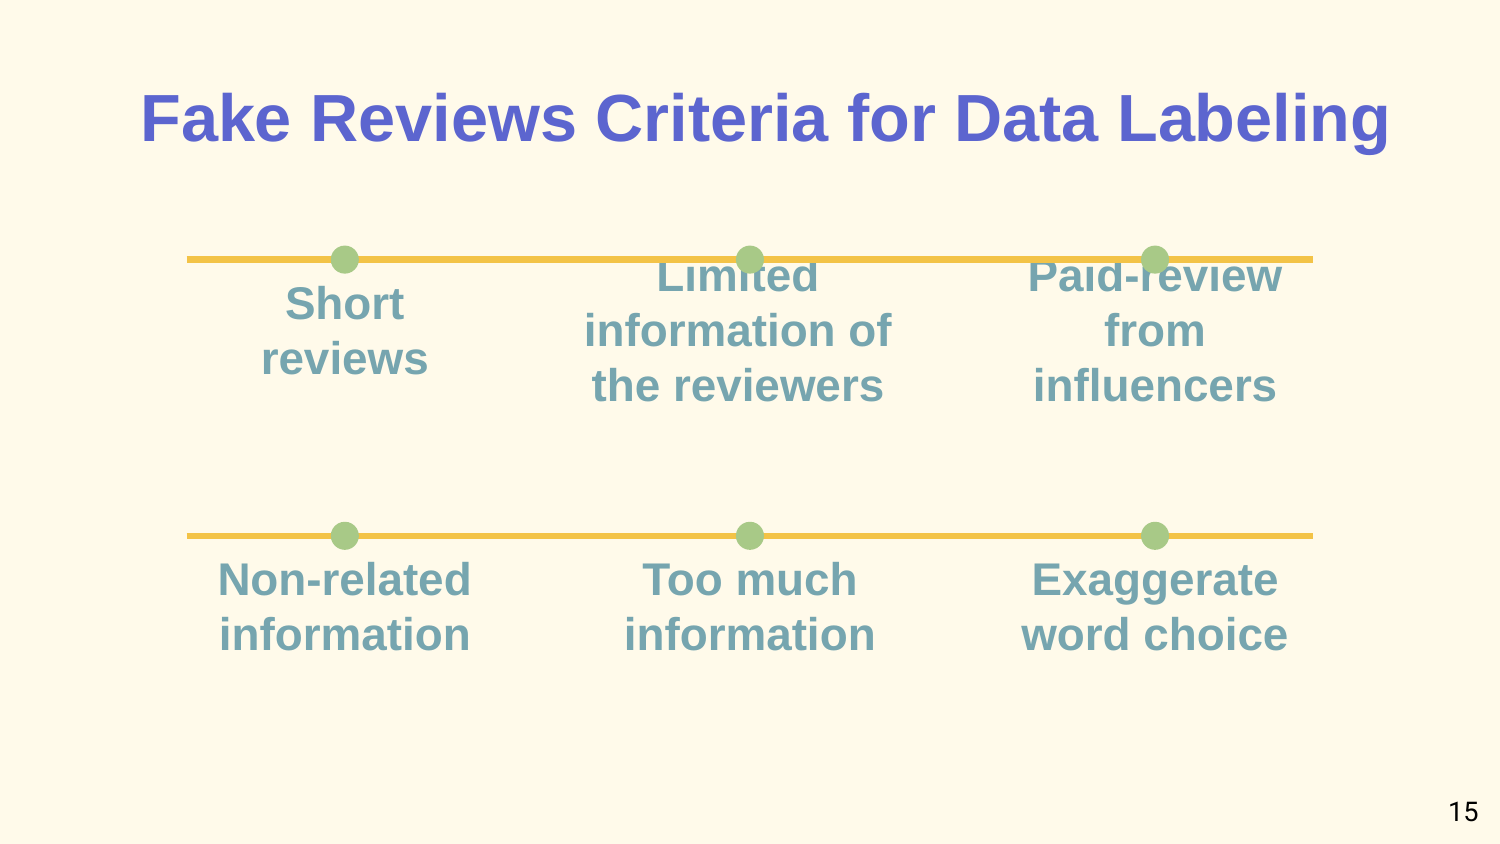

Fake Reviews Criteria for Data Labeling

Short reviews
Limited information of the reviewers
# Paid-review from influencers

Non-related information
Too much information
Exaggerate word choice
15